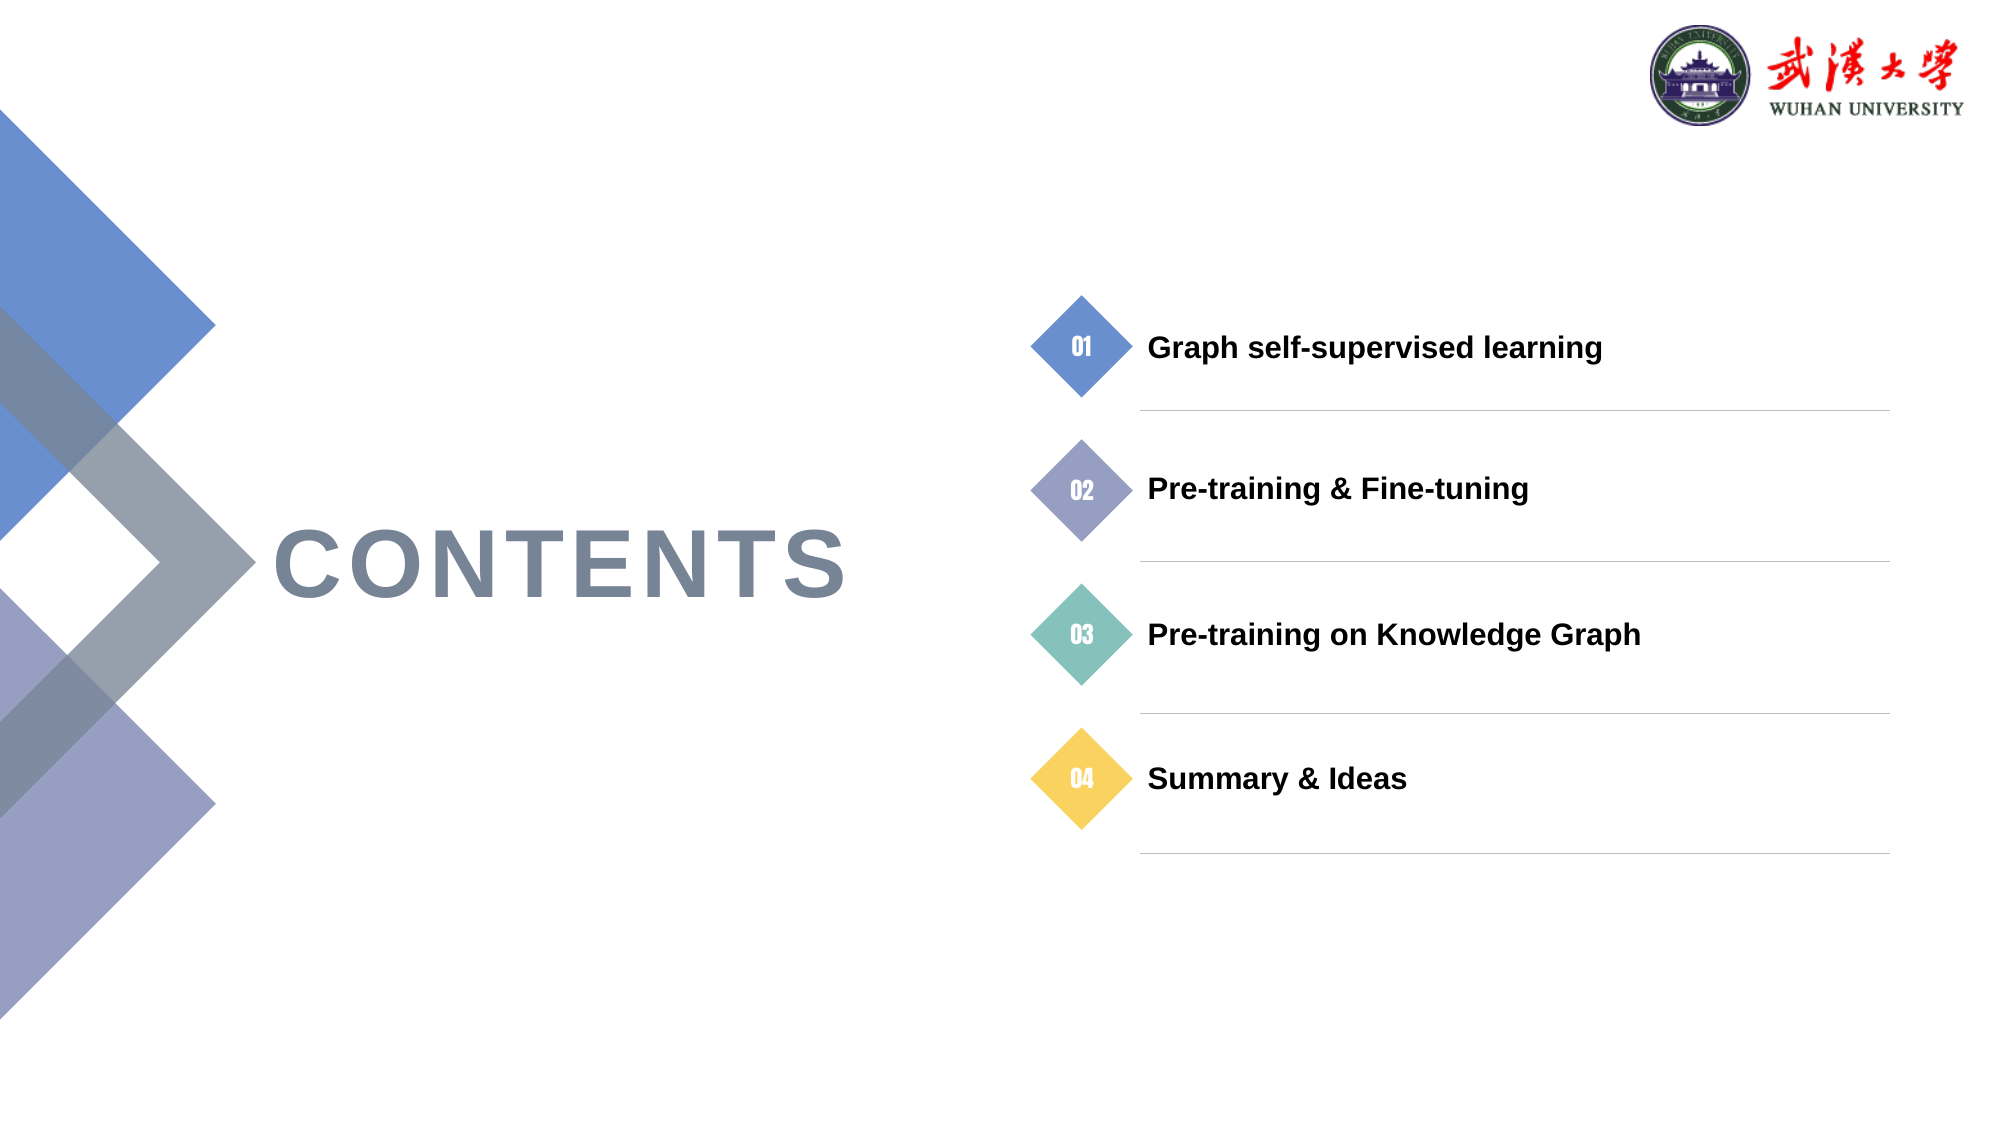

01
Graph self-supervised learning
02
Pre-training & Fine-tuning
CONTENTS
03
Pre-training on Knowledge Graph
04
Summary & Ideas